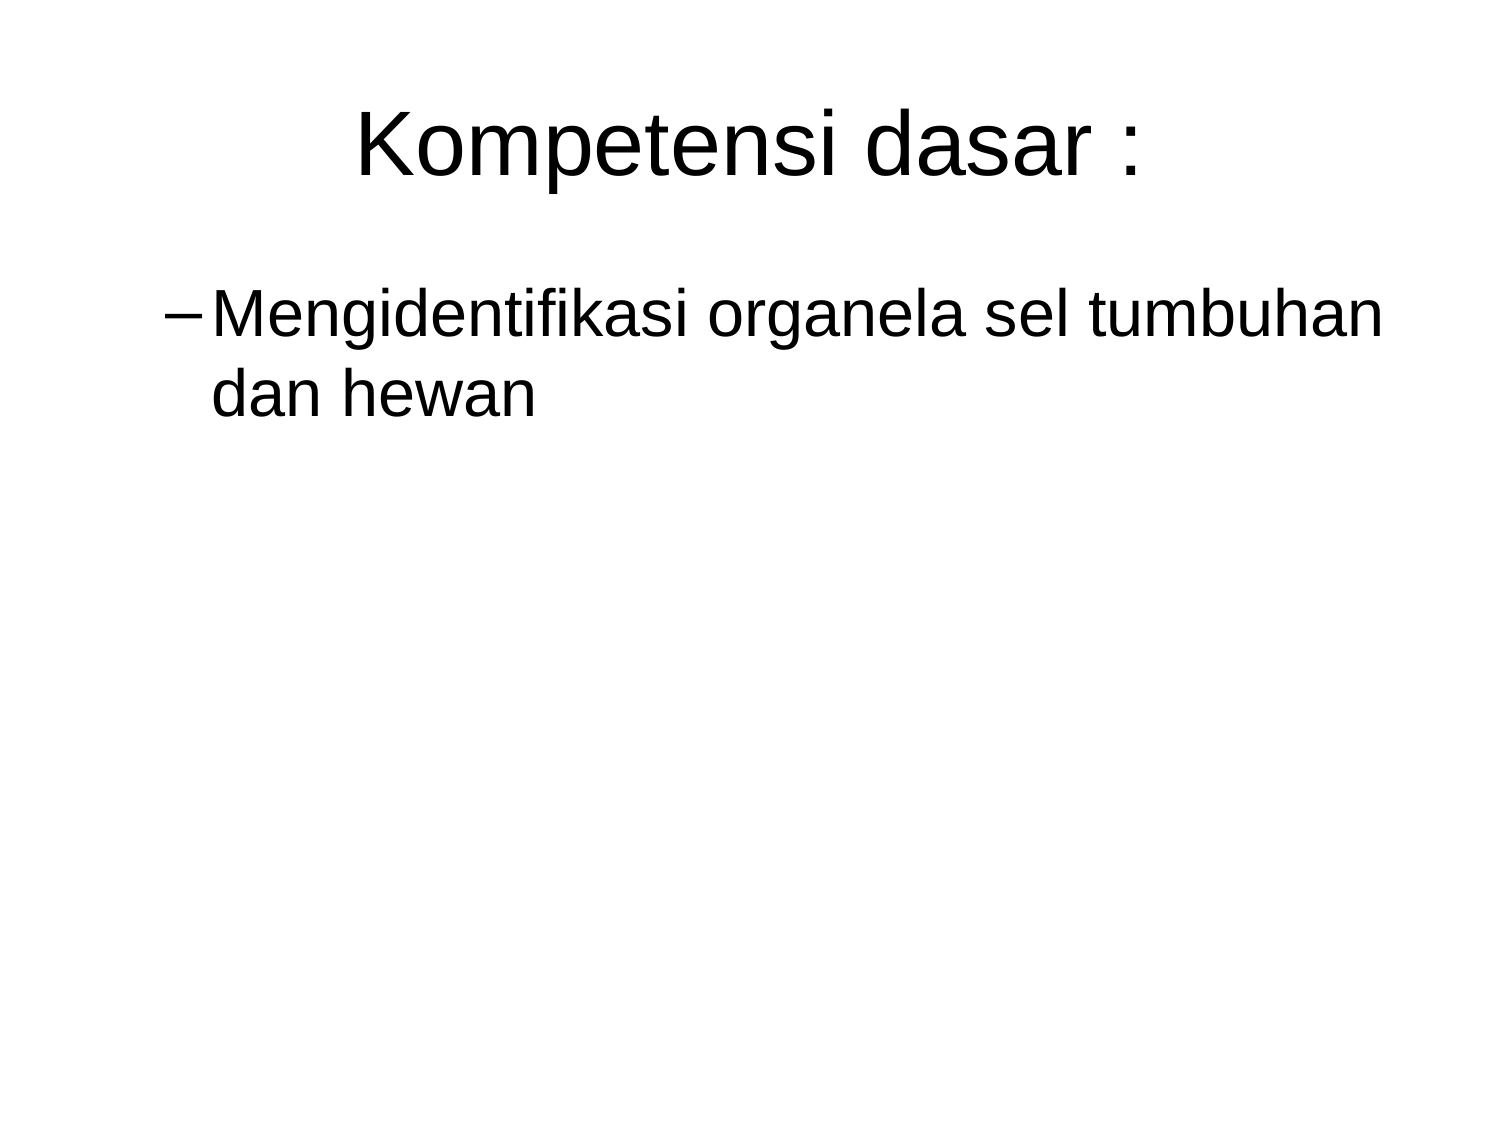

# Kompetensi dasar :
Mengidentifikasi organela sel tumbuhan dan hewan